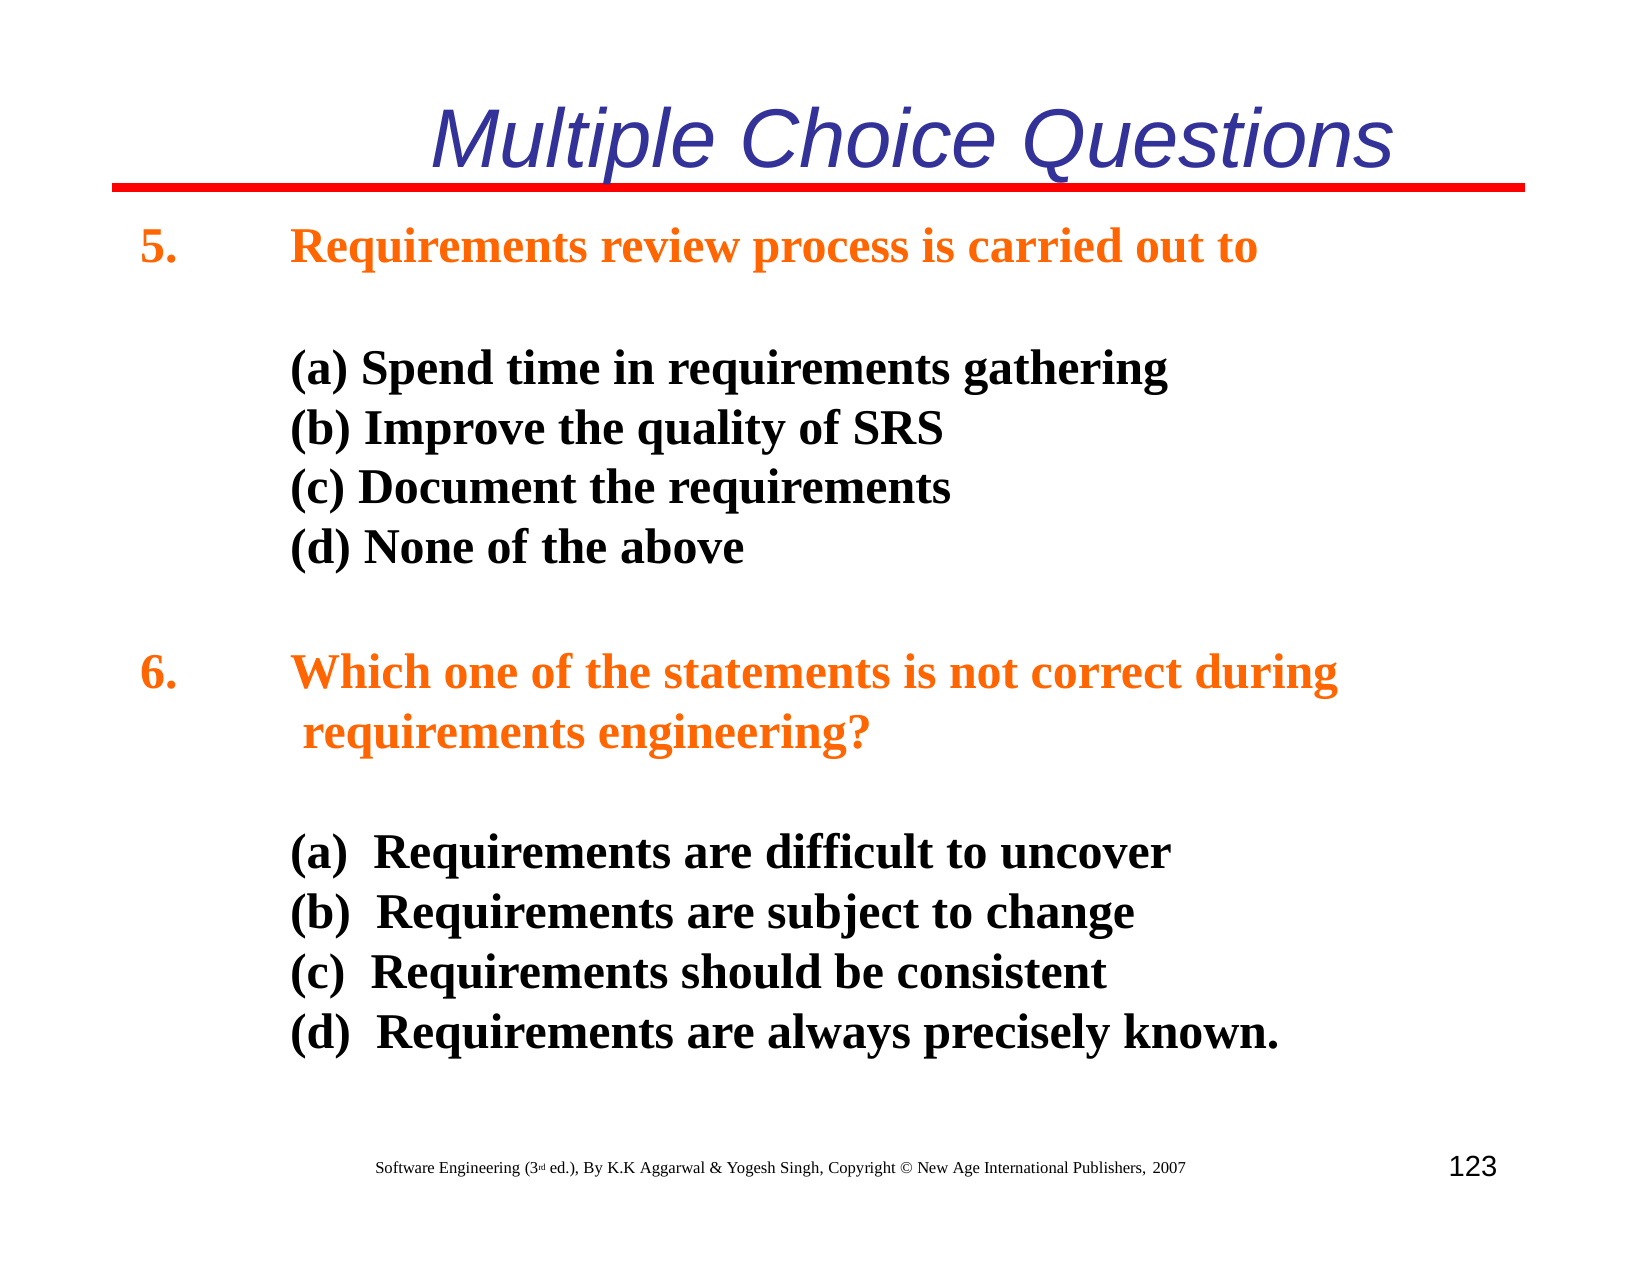

# Multiple Choice Questions

Requirements review process is carried out to

Spend time in requirements gathering
Improve the quality of SRS
Document the requirements
None of the above

Which one of the statements is not correct during  requirements engineering?

Requirements are difficult to uncover
Requirements are subject to change
Requirements should be consistent
Requirements are always precisely known.
123
Software Engineering (3rd  ed.), By K.K Aggarwal & Yogesh Singh, Copyright © New Age International Publishers, 2007